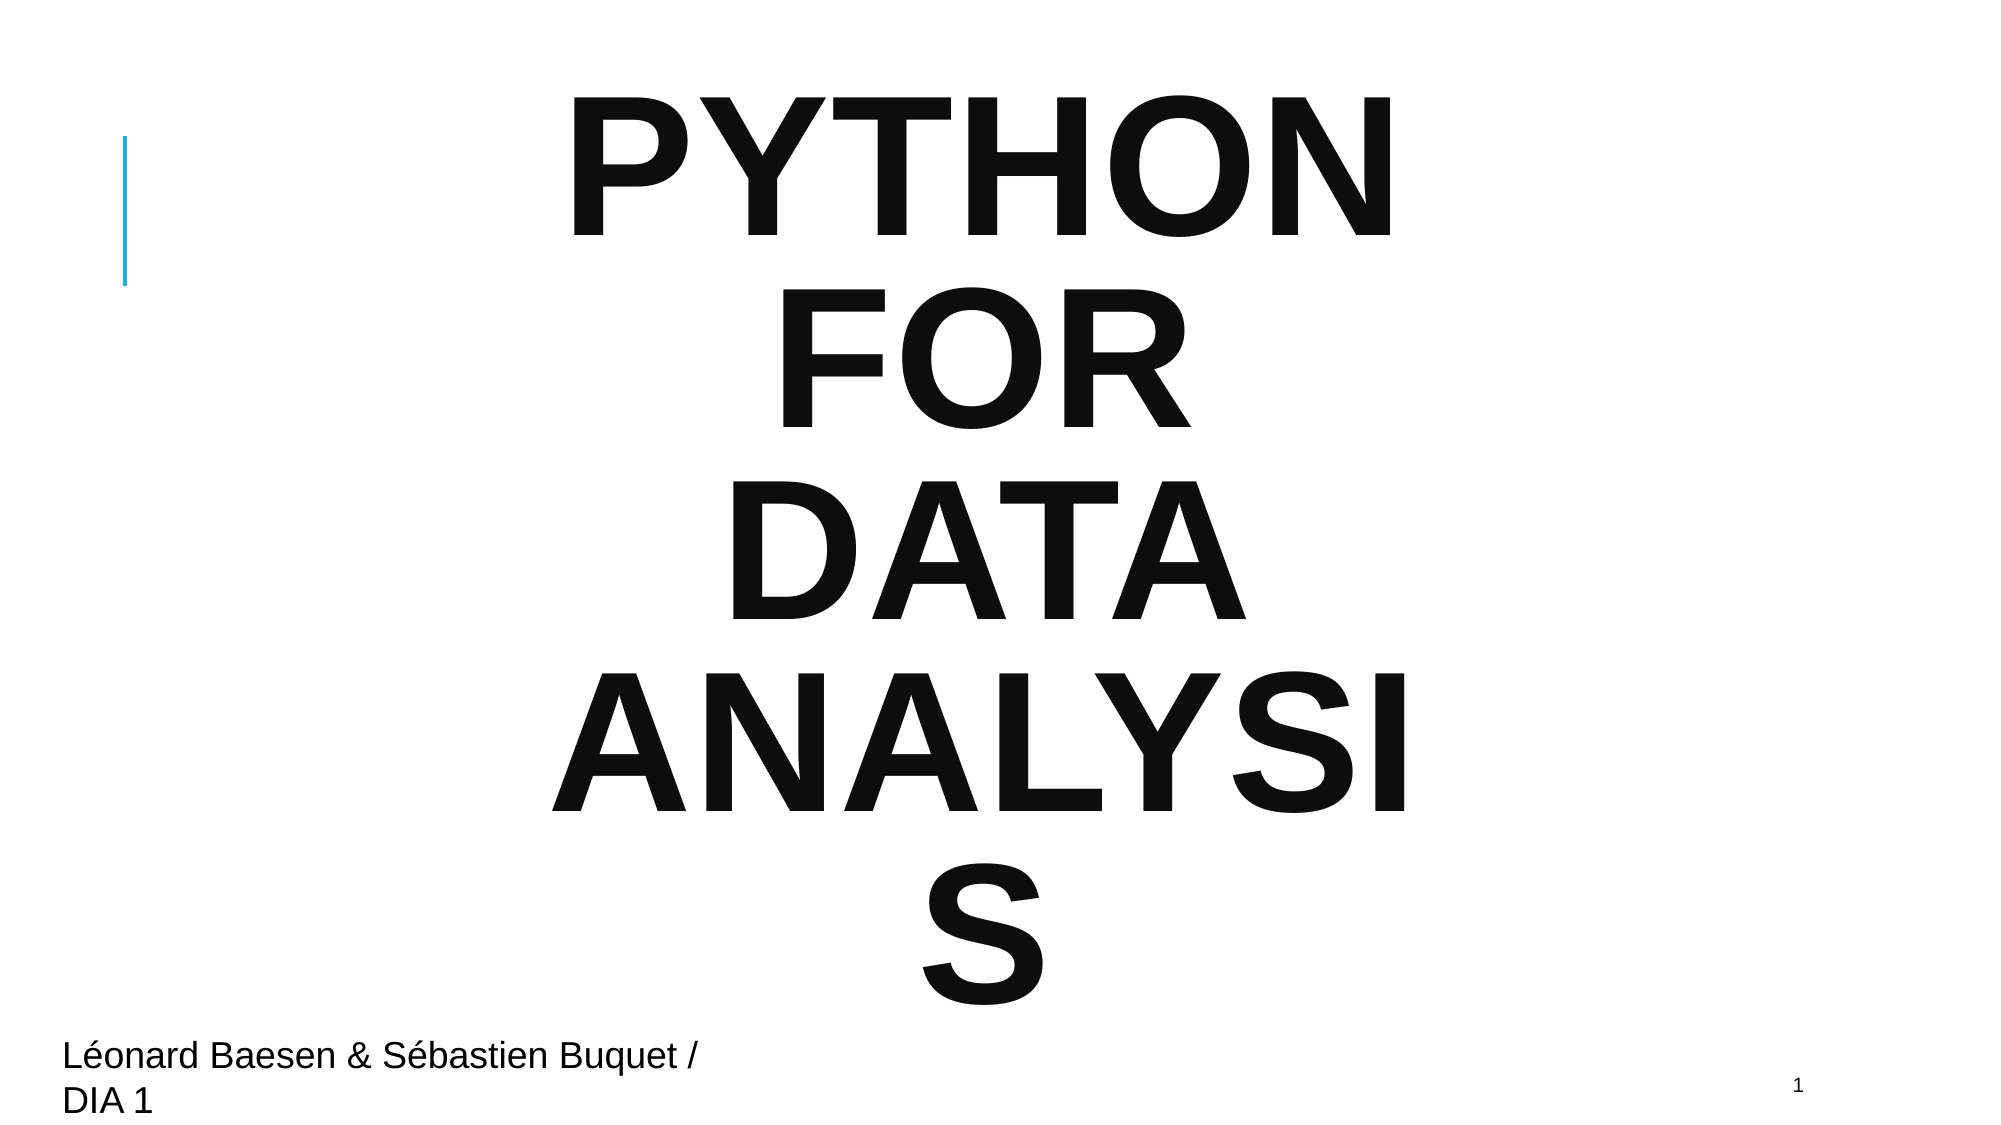

# PyTHON FOR DATA ANALYSIS
Léonard Baesen & Sébastien Buquet / DIA 1
1